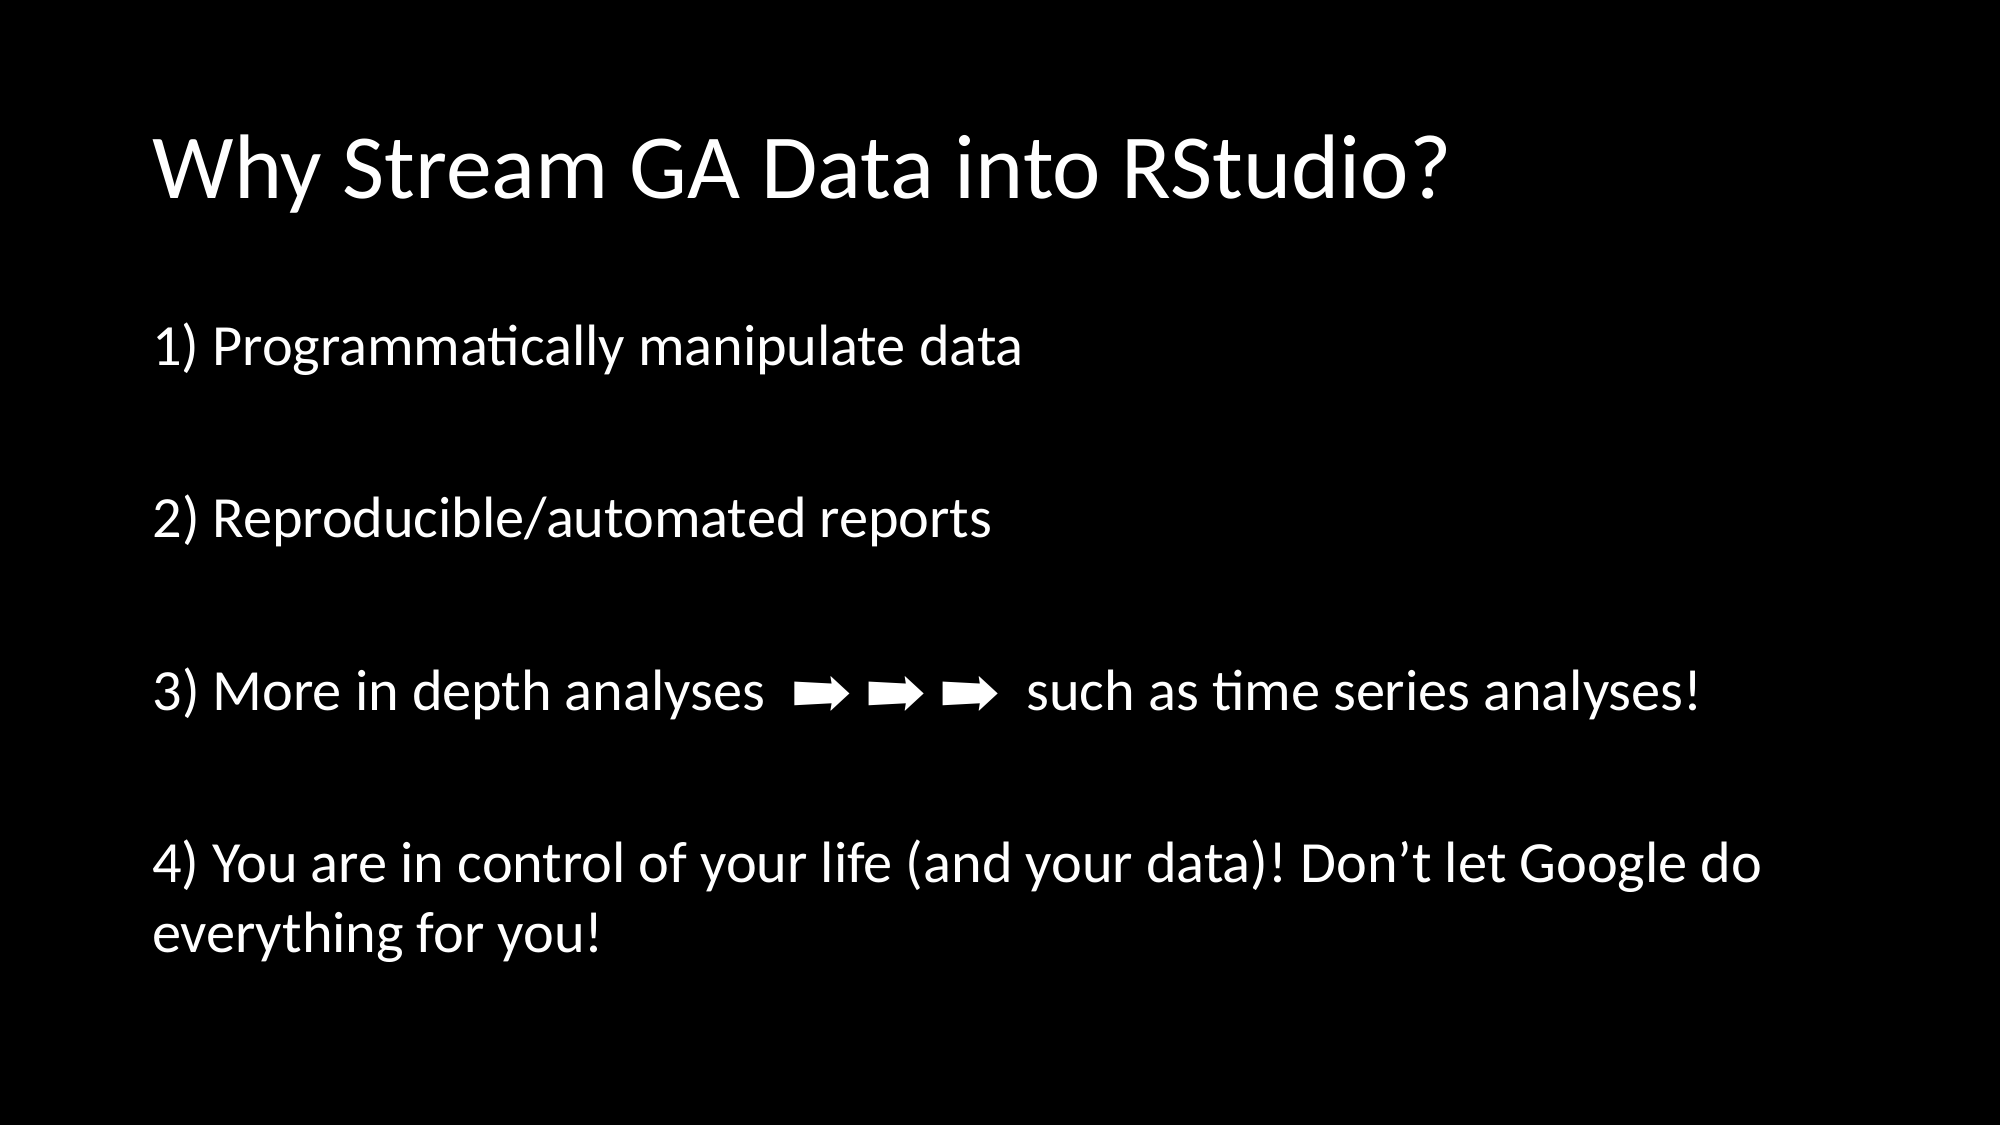

# Why Stream GA Data into RStudio?
1) Programmatically manipulate data
2) Reproducible/automated reports
3) More in depth analyses  ➡️ ➡️ ➡️  such as time series analyses!
4) You are in control of your life (and your data)! Don’t let Google do everything for you!